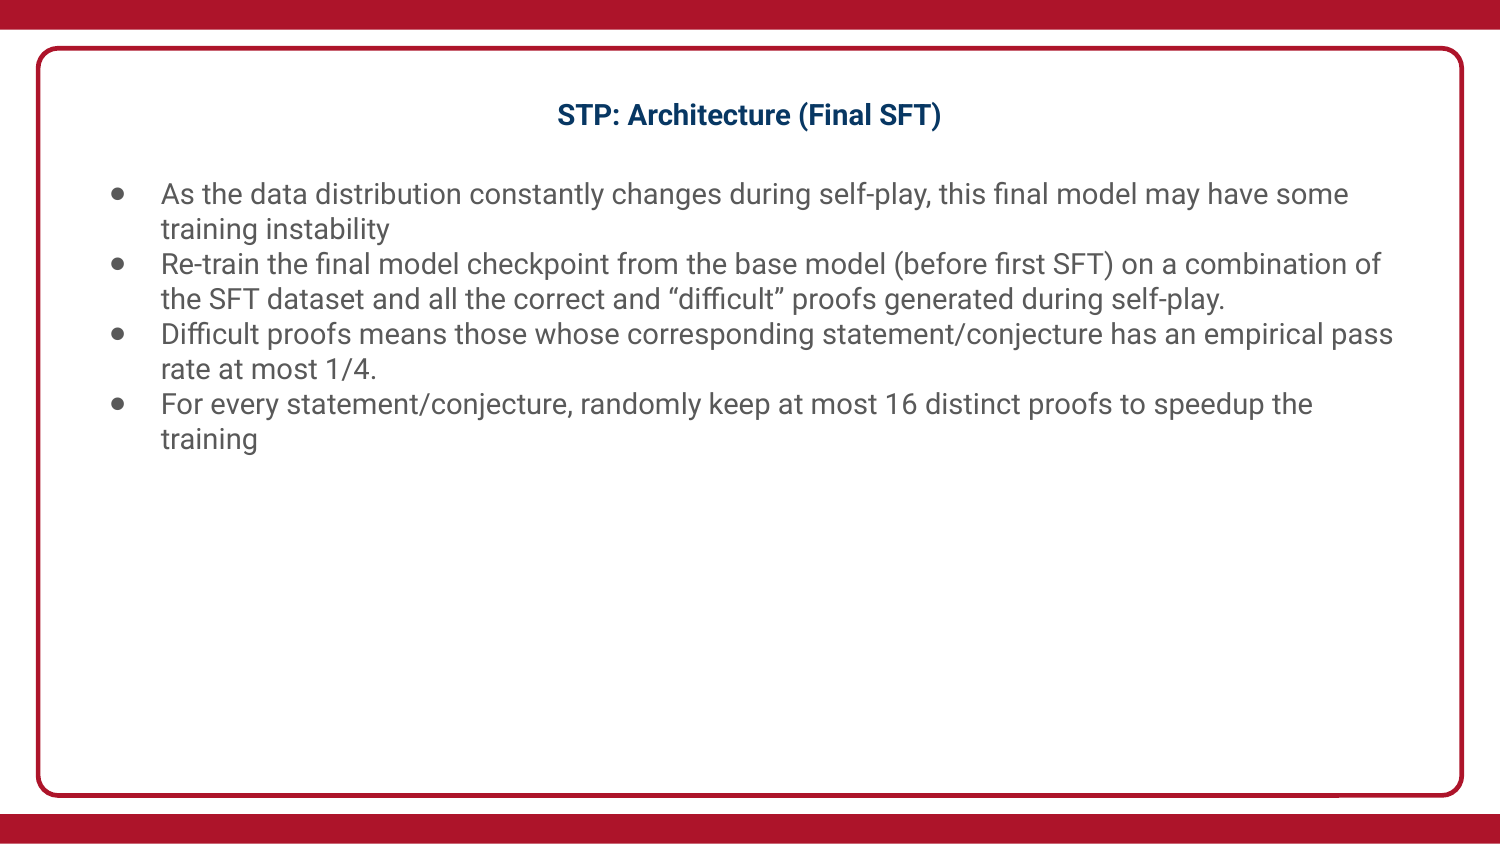

STP: Architecture (Final SFT)
As the data distribution constantly changes during self-play, this final model may have some training instability
Re-train the final model checkpoint from the base model (before first SFT) on a combination of the SFT dataset and all the correct and “difficult” proofs generated during self-play.
Difficult proofs means those whose corresponding statement/conjecture has an empirical pass rate at most 1/4.
For every statement/conjecture, randomly keep at most 16 distinct proofs to speedup the training